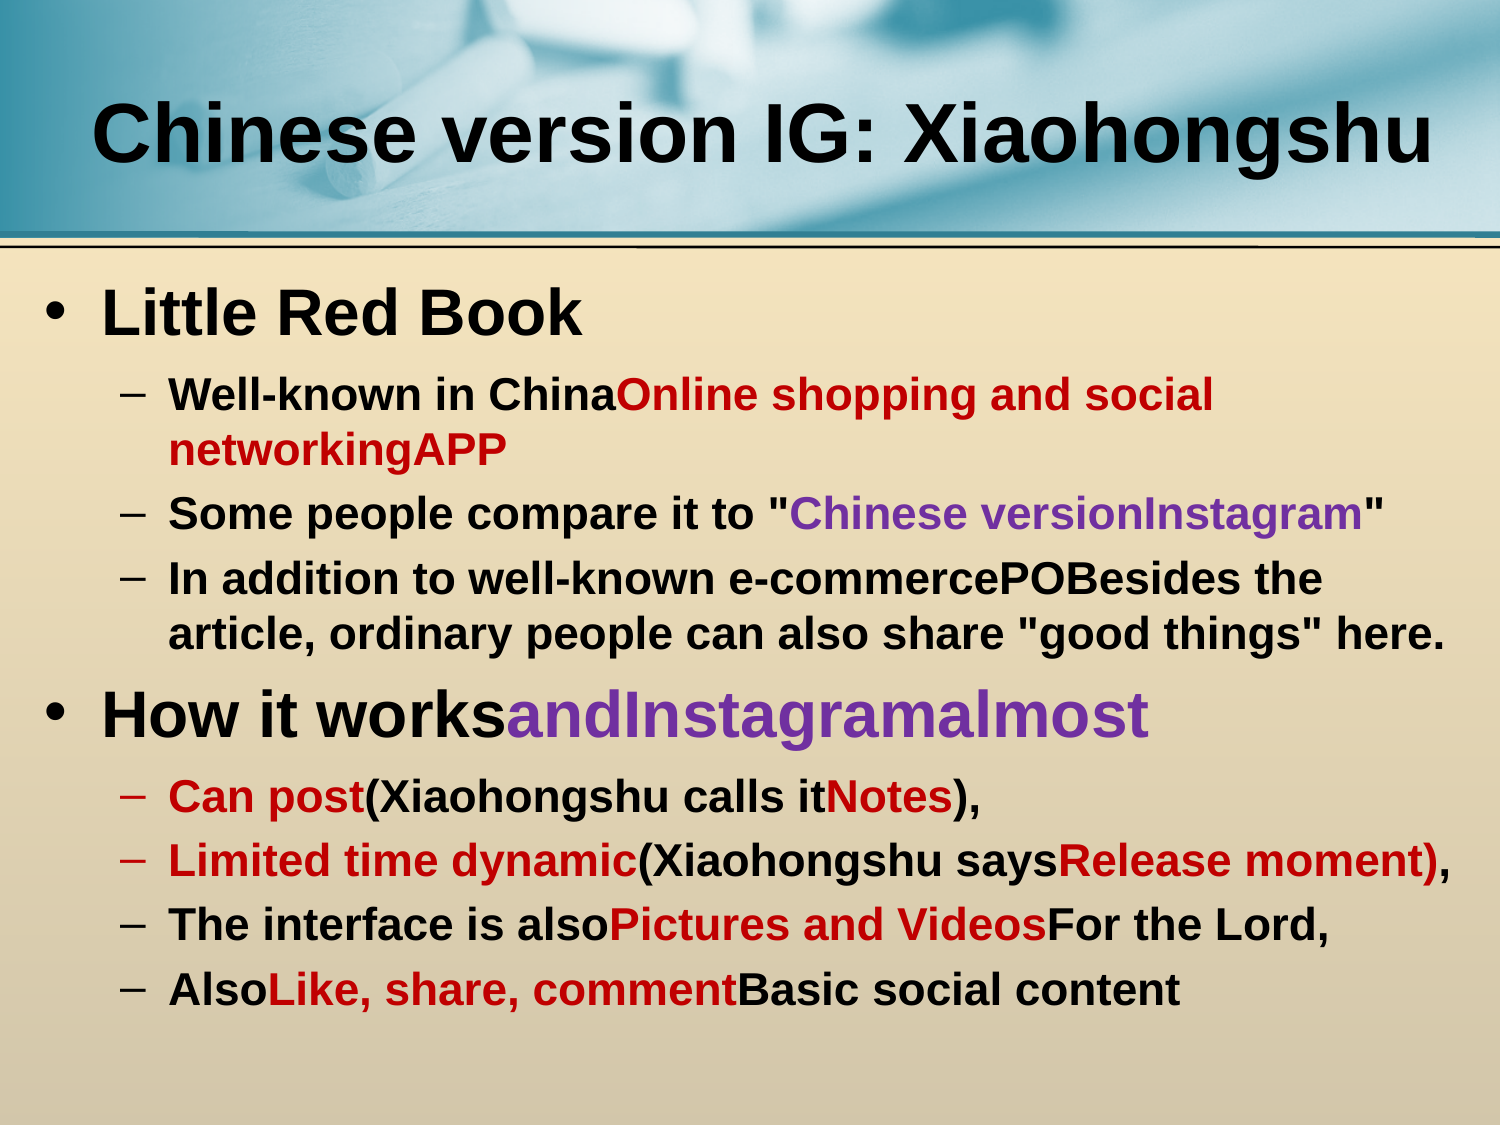

# Chinese version IG: Xiaohongshu
Little Red Book
Well-known in ChinaOnline shopping and social networkingAPP
Some people compare it to "Chinese versionInstagram"
In addition to well-known e-commercePOBesides the article, ordinary people can also share "good things" here.
How it worksandInstagramalmost
Can post(Xiaohongshu calls itNotes),
Limited time dynamic(Xiaohongshu saysRelease moment),
The interface is alsoPictures and VideosFor the Lord,
AlsoLike, share, commentBasic social content